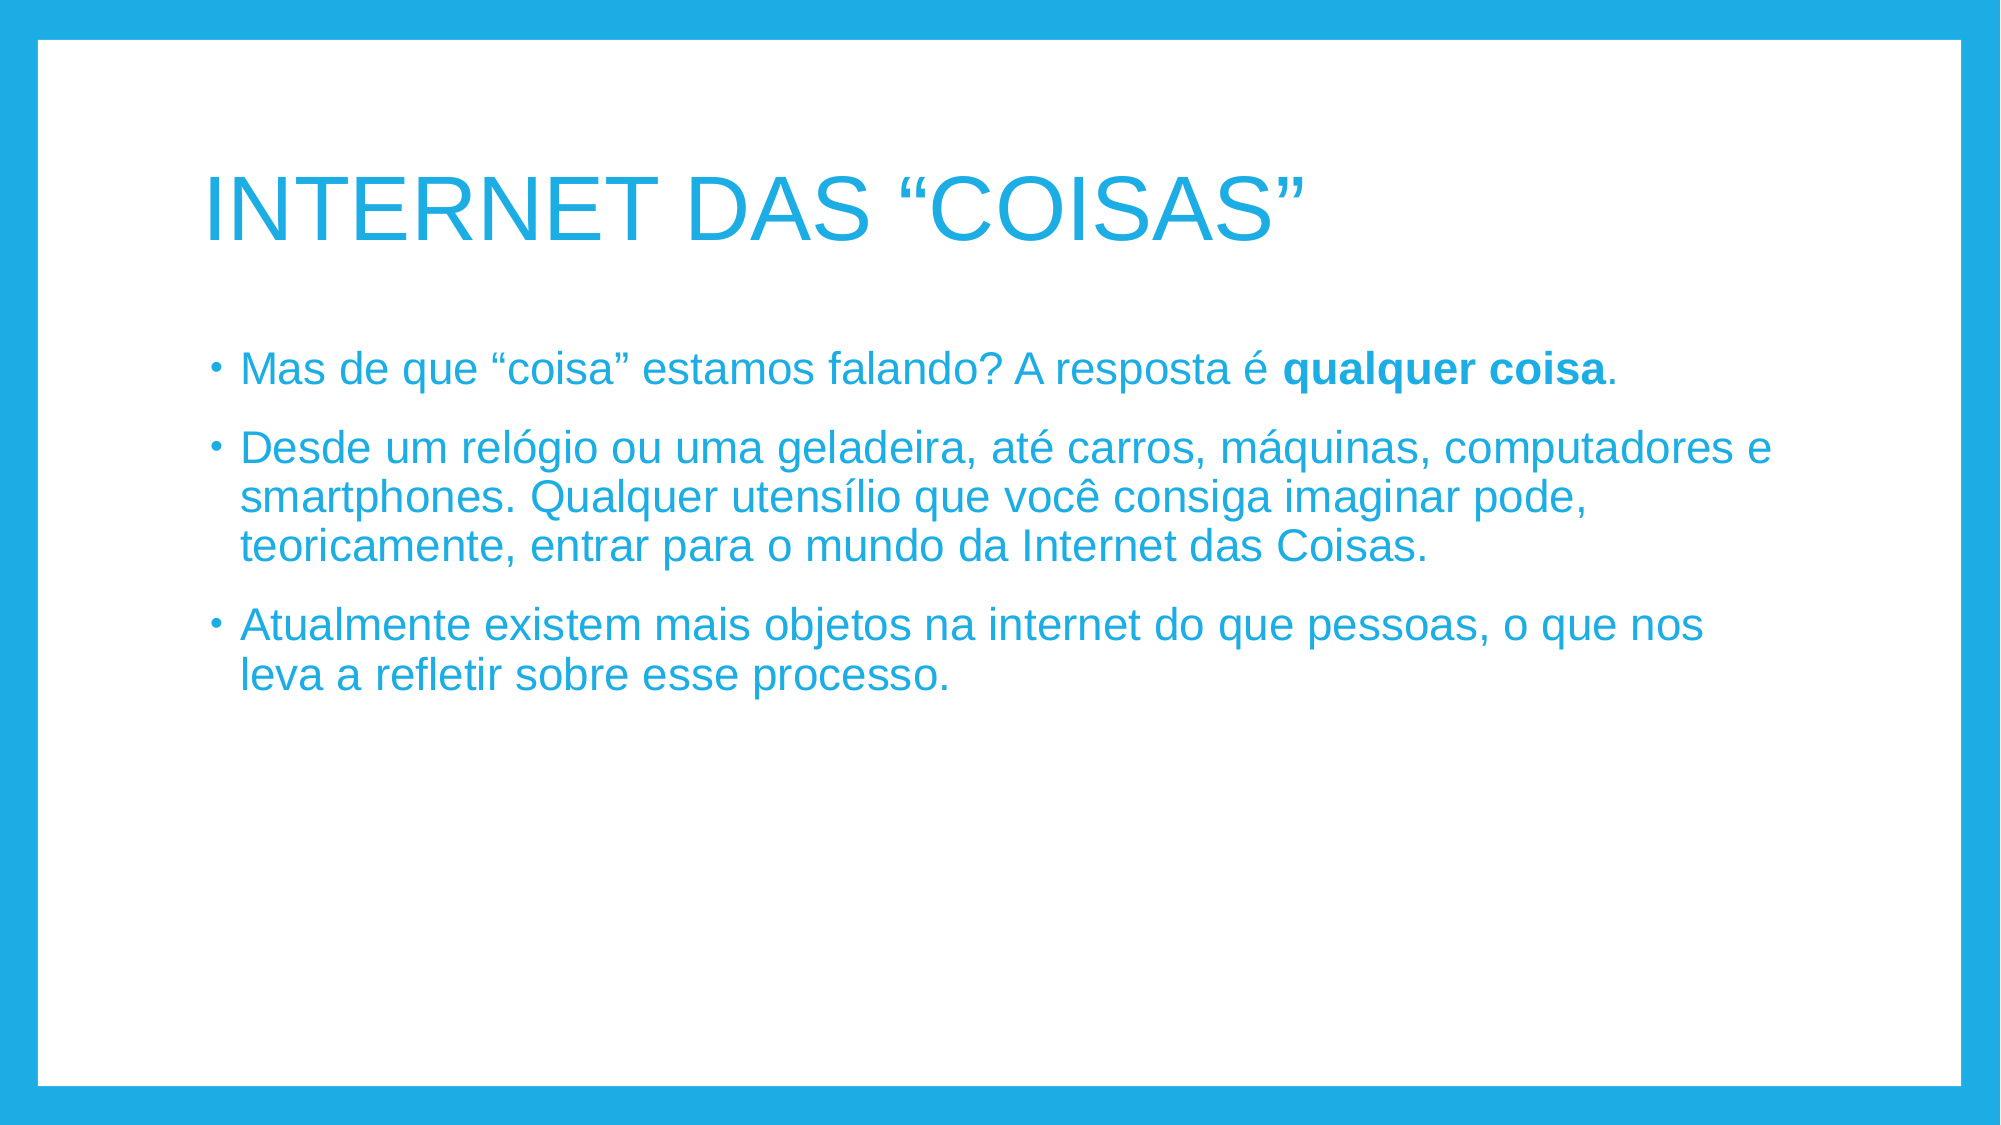

# INTERNET DAS “COISAS”
Mas de que “coisa” estamos falando? A resposta é qualquer coisa.
Desde um relógio ou uma geladeira, até carros, máquinas, computadores e smartphones. Qualquer utensílio que você consiga imaginar pode, teoricamente, entrar para o mundo da Internet das Coisas.
Atualmente existem mais objetos na internet do que pessoas, o que nos leva a refletir sobre esse processo.